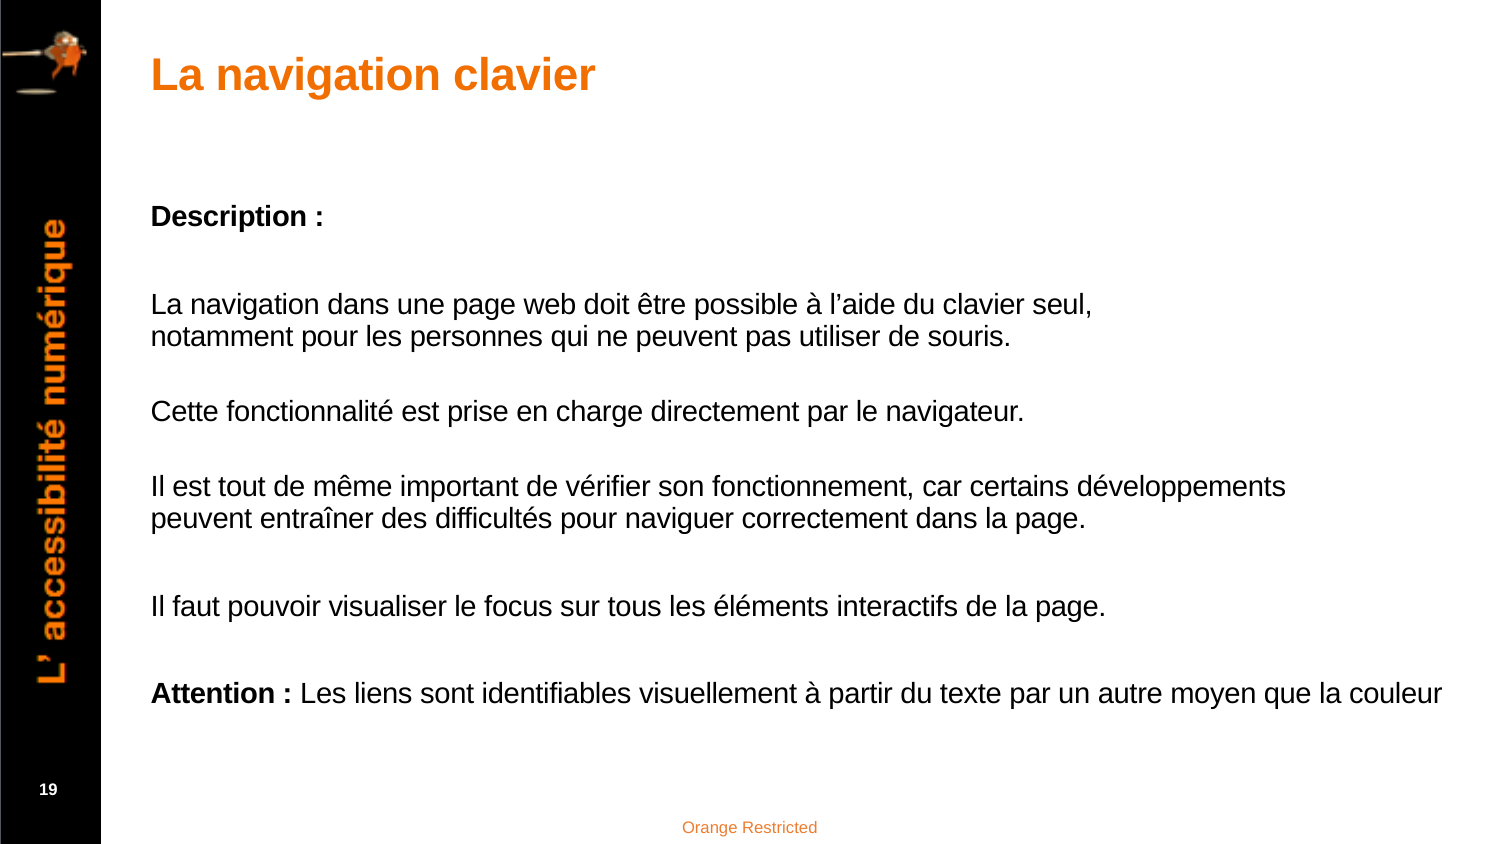

# La navigation clavier
Description :

La navigation dans une page web doit être possible à l’aide du clavier seul,
notamment pour les personnes qui ne peuvent pas utiliser de souris.
Cette fonctionnalité est prise en charge directement par le navigateur.
Il est tout de même important de vérifier son fonctionnement, car certains développements
peuvent entraîner des difficultés pour naviguer correctement dans la page.

Il faut pouvoir visualiser le focus sur tous les éléments interactifs de la page.

Attention : Les liens sont identifiables visuellement à partir du texte par un autre moyen que la couleur